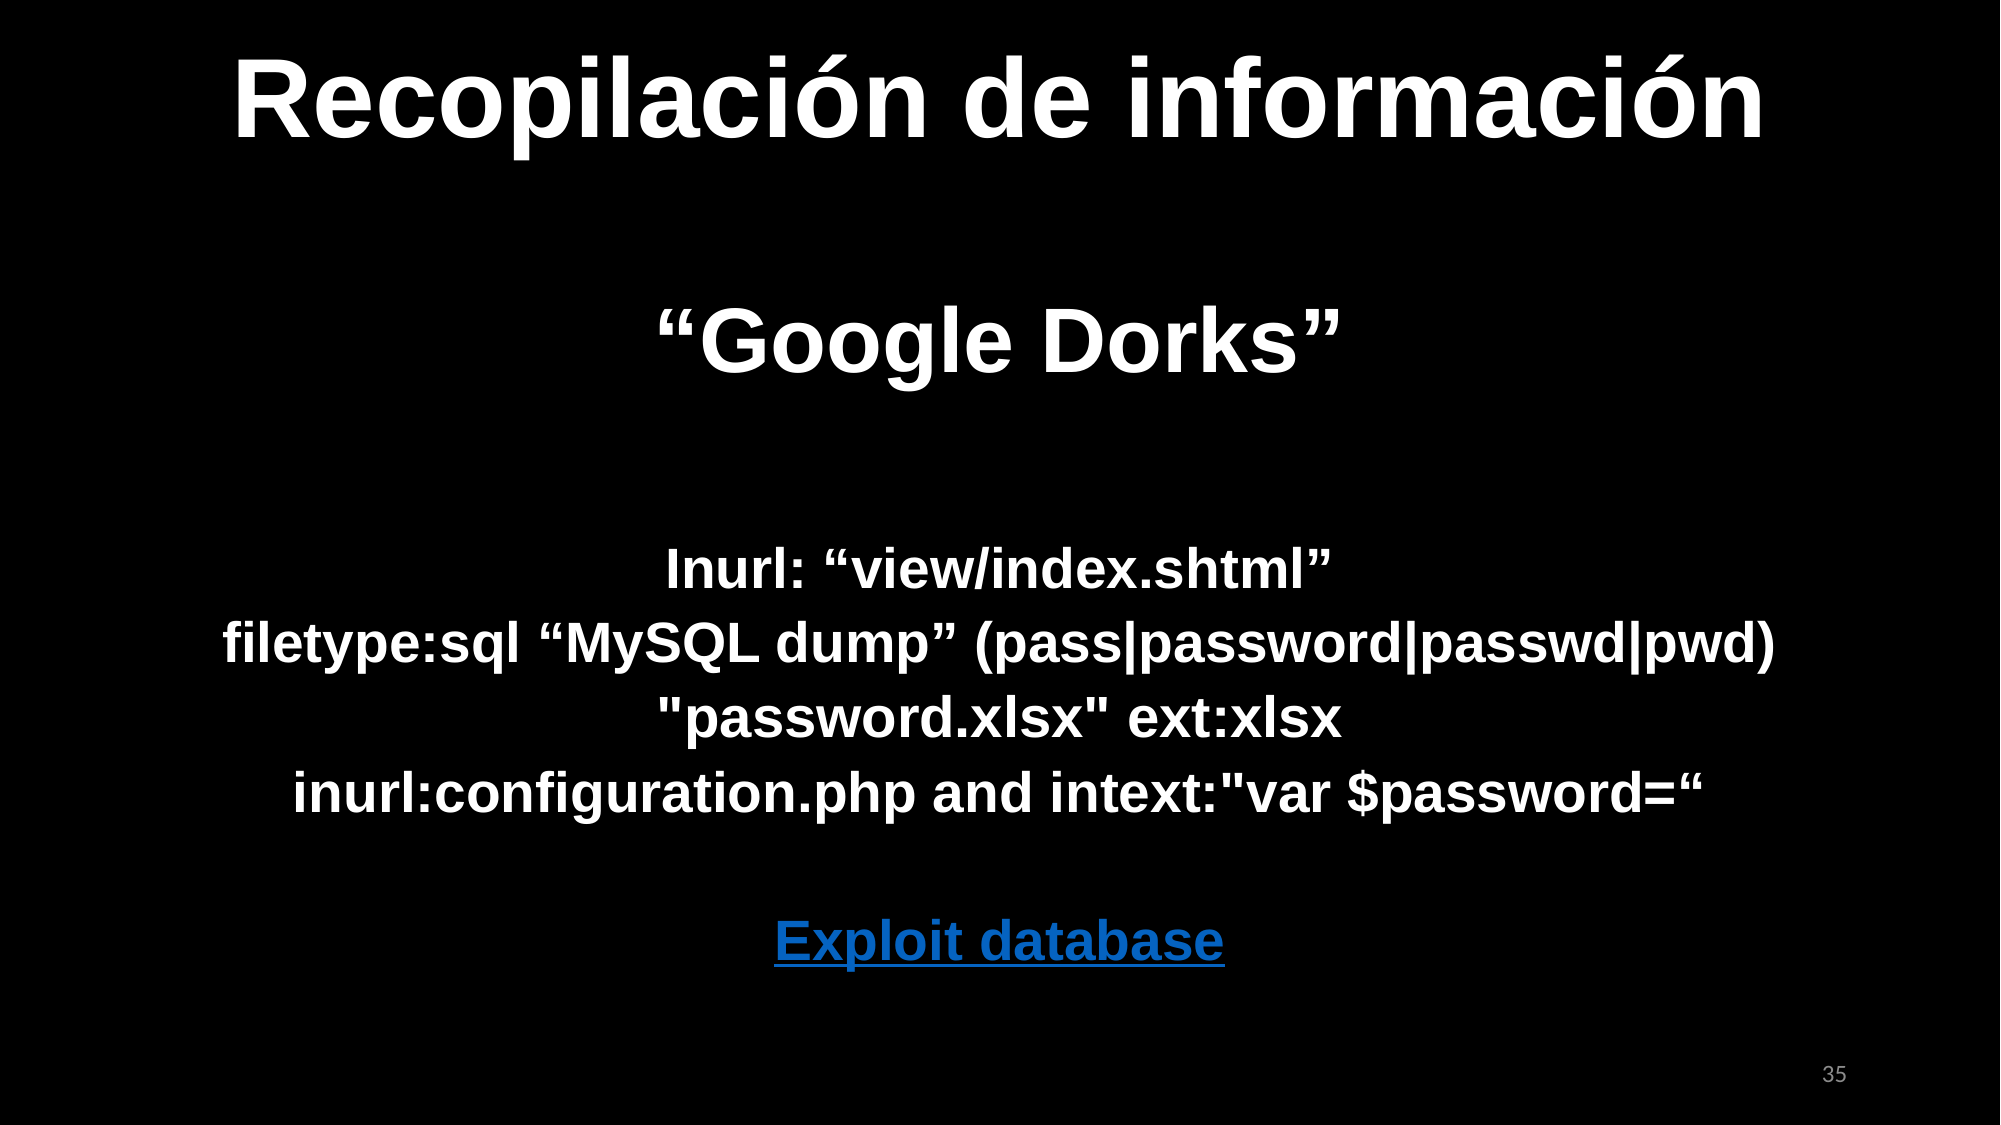

Recopilación de información

“Google Dorks”

Inurl: “view/index.shtml”
filetype:sql “MySQL dump” (pass|password|passwd|pwd)
"password.xlsx" ext:xlsx
inurl:configuration.php and intext:"var $password=“

Exploit database

35